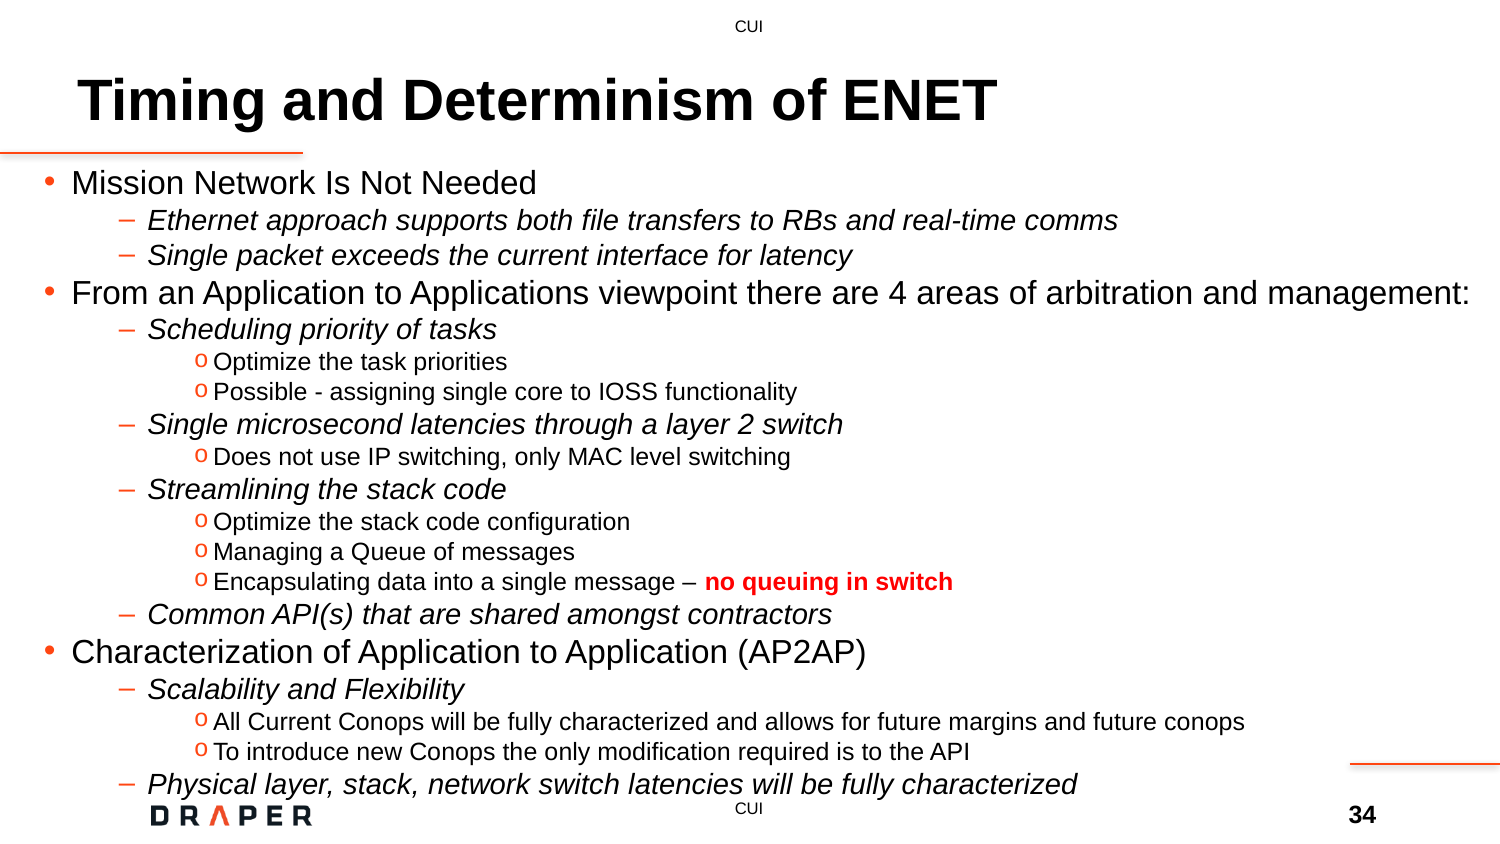

# Timing and Determinism of ENET
Mission Network Is Not Needed
Ethernet approach supports both file transfers to RBs and real-time comms
Single packet exceeds the current interface for latency
From an Application to Applications viewpoint there are 4 areas of arbitration and management:
Scheduling priority of tasks
Optimize the task priorities
Possible - assigning single core to IOSS functionality
Single microsecond latencies through a layer 2 switch
Does not use IP switching, only MAC level switching
Streamlining the stack code
Optimize the stack code configuration
Managing a Queue of messages
Encapsulating data into a single message – no queuing in switch
Common API(s) that are shared amongst contractors
Characterization of Application to Application (AP2AP)
Scalability and Flexibility
All Current Conops will be fully characterized and allows for future margins and future conops
To introduce new Conops the only modification required is to the API
Physical layer, stack, network switch latencies will be fully characterized

34